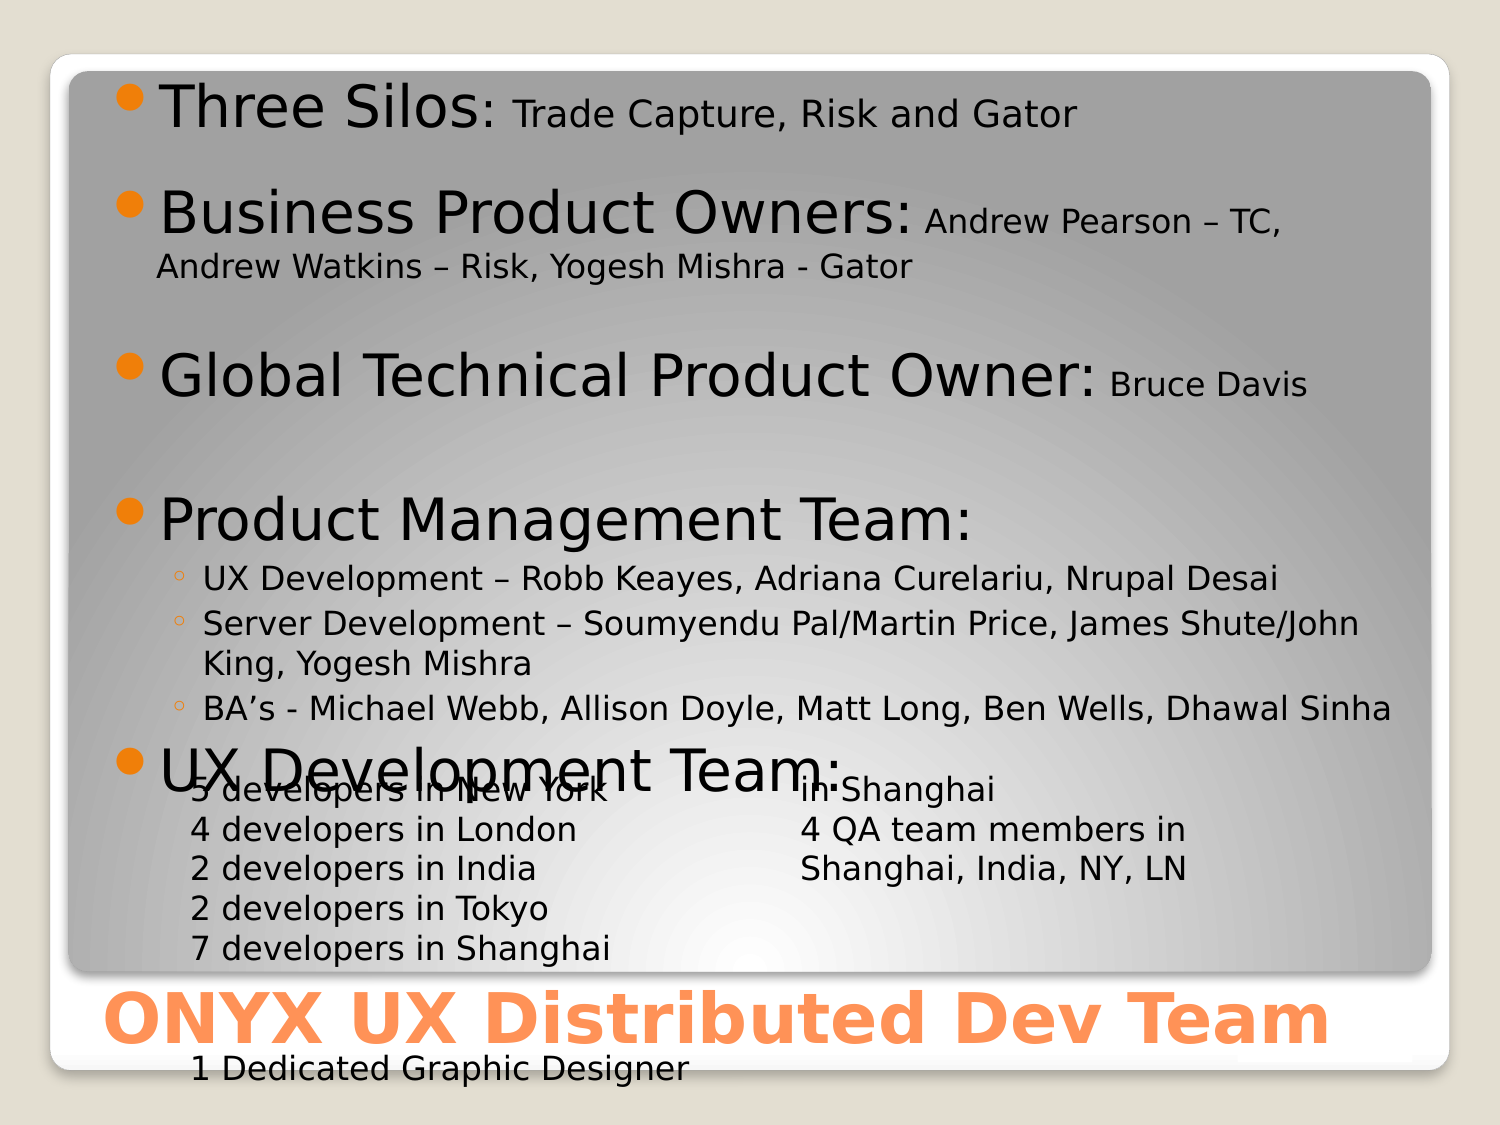

Three Silos: Trade Capture, Risk and Gator

Business Product Owners: Andrew Pearson – TC, Andrew Watkins – Risk, Yogesh Mishra - Gator

Global Technical Product Owner: Bruce Davis

Product Management Team:
UX Development – Robb Keayes, Adriana Curelariu, Nrupal Desai
Server Development – Soumyendu Pal/Martin Price, James Shute/John King, Yogesh Mishra
BA’s - Michael Webb, Allison Doyle, Matt Long, Ben Wells, Dhawal Sinha
UX Development Team:
5 developers in New York
4 developers in London
2 developers in India
2 developers in Tokyo
7 developers in Shanghai

1 Dedicated Graphic Designer in Shanghai
4 QA team members in Shanghai, India, NY, LN
# ONYX UX Distributed Dev Team
44/
44/